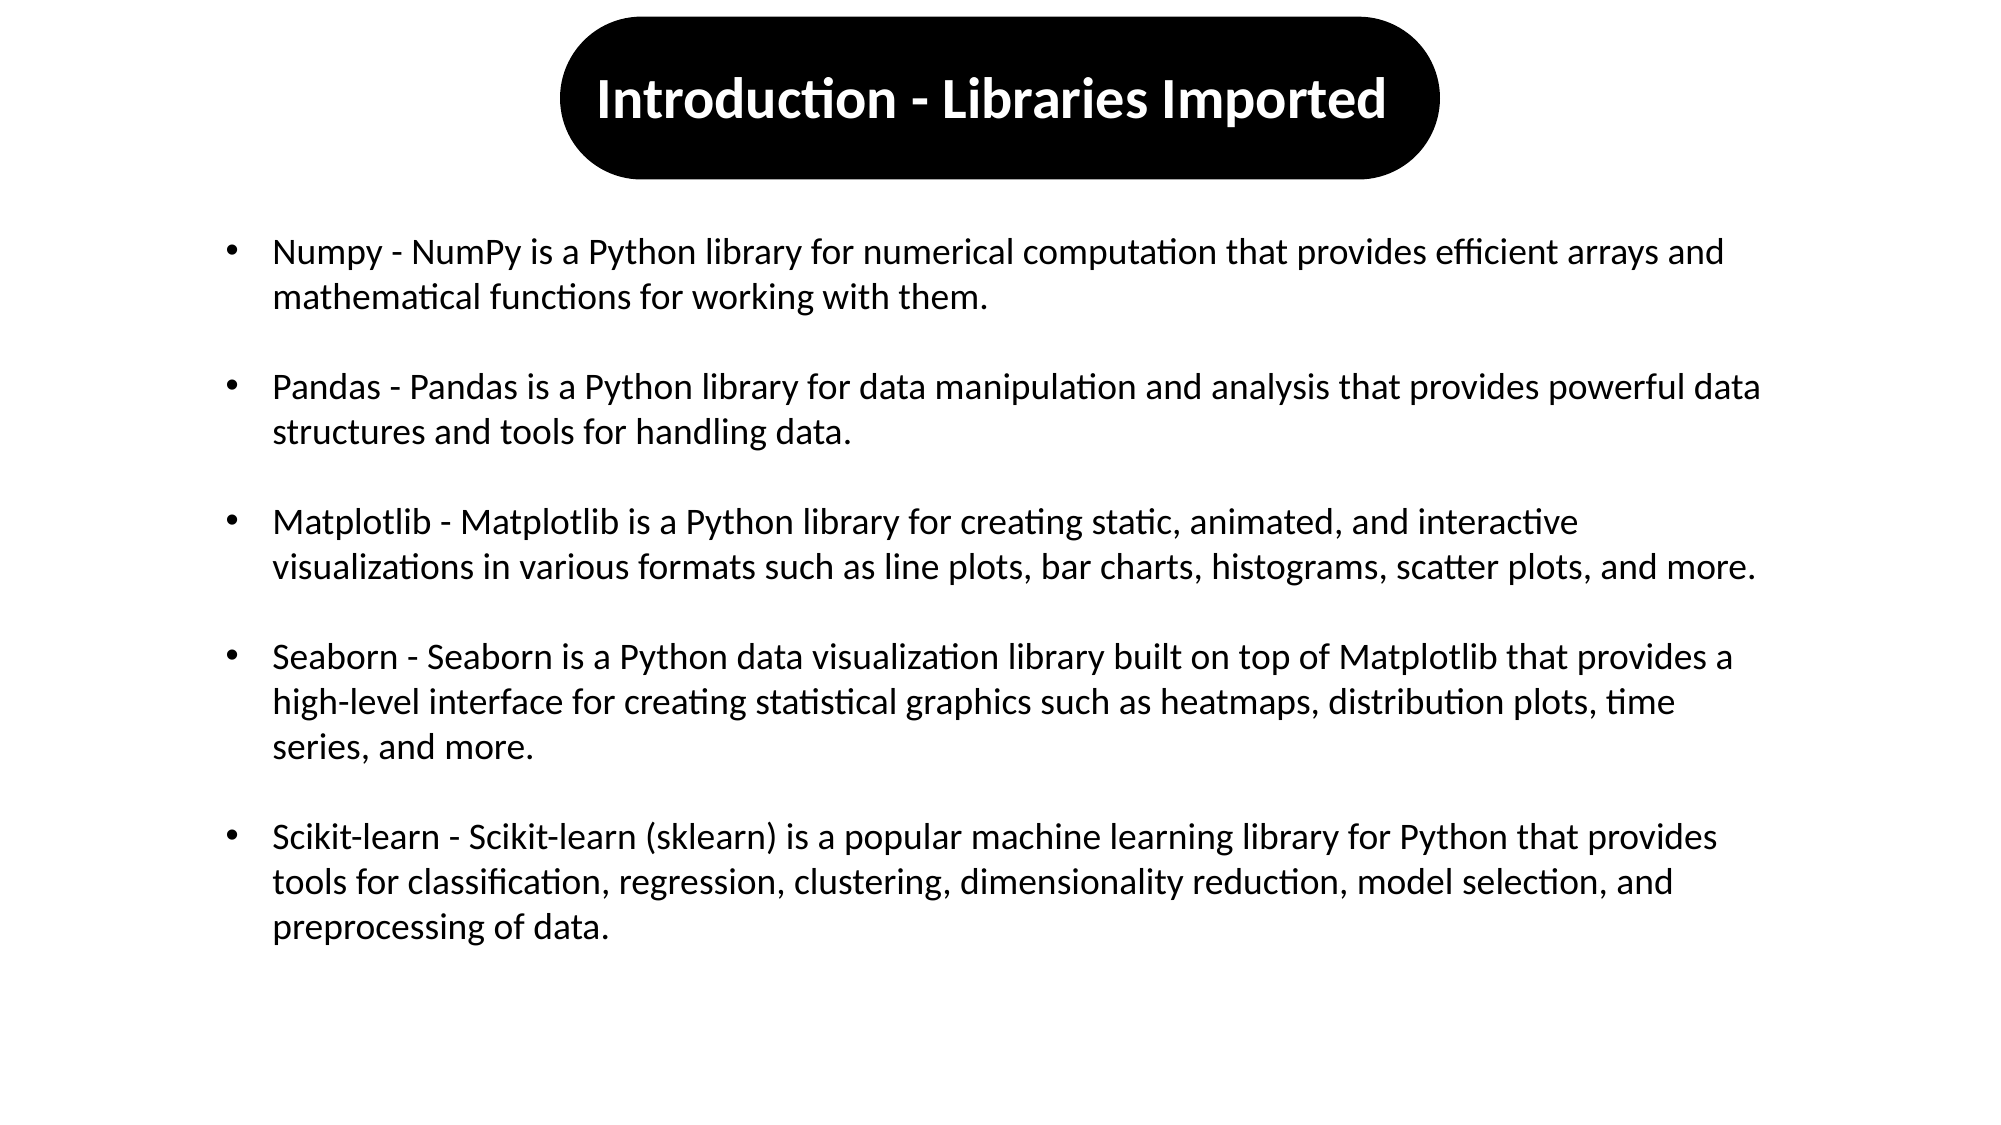

Introduction - Libraries Imported
Numpy - NumPy is a Python library for numerical computation that provides efficient arrays and mathematical functions for working with them.

Pandas - Pandas is a Python library for data manipulation and analysis that provides powerful data structures and tools for handling data.

Matplotlib - Matplotlib is a Python library for creating static, animated, and interactive visualizations in various formats such as line plots, bar charts, histograms, scatter plots, and more.

Seaborn - Seaborn is a Python data visualization library built on top of Matplotlib that provides a high-level interface for creating statistical graphics such as heatmaps, distribution plots, time series, and more.

Scikit-learn - Scikit-learn (sklearn) is a popular machine learning library for Python that provides tools for classification, regression, clustering, dimensionality reduction, model selection, and preprocessing of data.